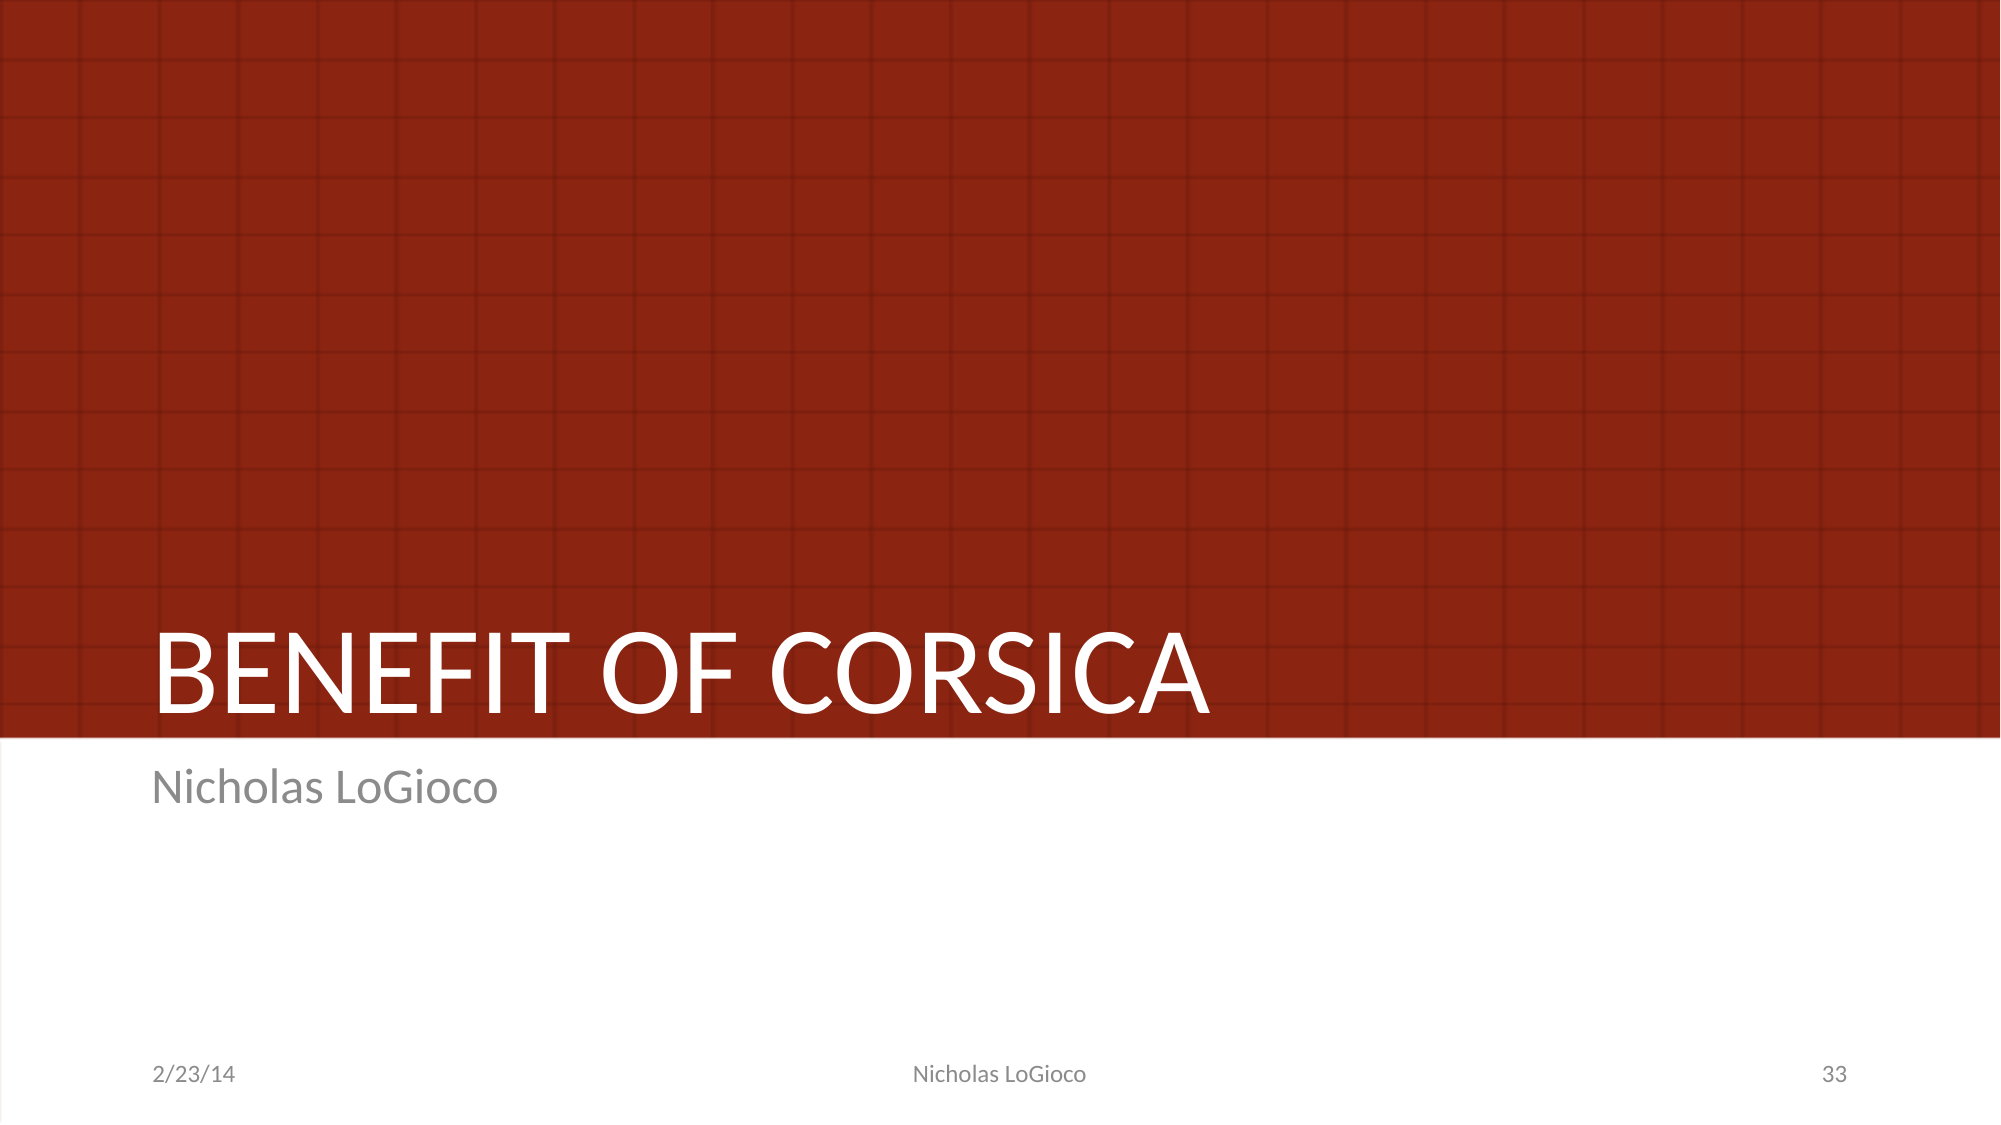

# BENEFIT OF CORSICA
Nicholas LoGioco
2/23/14
Nicholas LoGioco
33